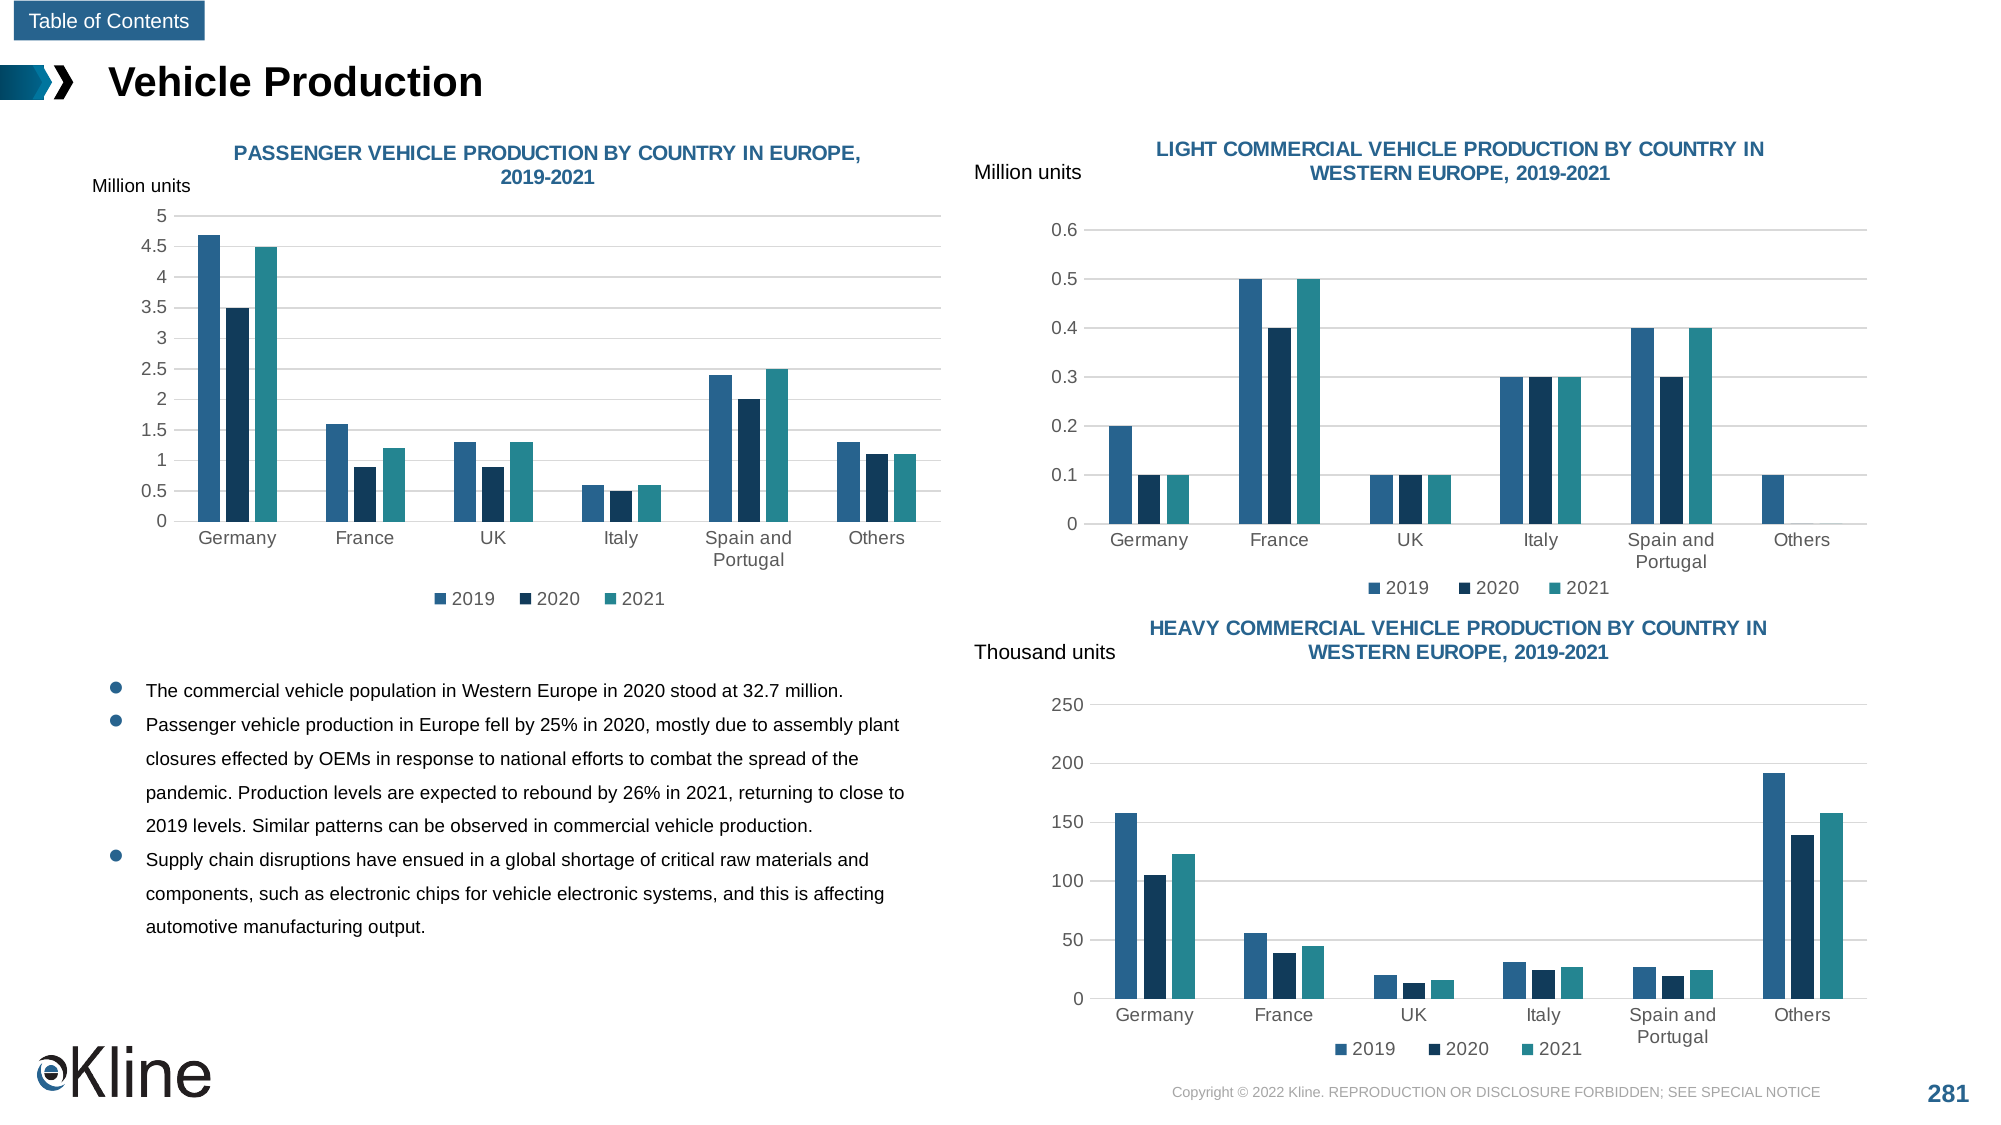

# Vehicle Production

### Chart: PASSENGER VEHICLE PRODUCTION BY COUNTRY IN EUROPE, 2019-2021

| Category | 2019 | 2020 | 2021 |
|---|---|---|---|
| Germany | 4.7 | 3.5 | 4.5 |
| France | 1.6 | 0.9 | 1.2 |
| UK | 1.3 | 0.9 | 1.3 |
| Italy | 0.6 | 0.5 | 0.6 |
| Spain and Portugal | 2.4 | 2.0 | 2.5 |
| Others | 1.299999999999999 | 1.0999999999999996 | 1.0999999999999996 |

### Chart: LIGHT COMMERCIAL VEHICLE PRODUCTION BY COUNTRY IN WESTERN EUROPE, 2019-2021

| Category | 2019 | 2020 | 2021 |
|---|---|---|---|
| Germany | 0.2 | 0.1 | 0.1 |
| France | 0.5 | 0.4 | 0.5 |
| UK | 0.1 | 0.1 | 0.1 |
| Italy | 0.3 | 0.3 | 0.3 |
| Spain and Portugal | 0.4 | 0.3 | 0.4 |
| Others | 0.10000000000000009 | 0.0 | 0.0 |
Million units
Million units

### Chart: HEAVY COMMERCIAL VEHICLE PRODUCTION BY COUNTRY IN WESTERN EUROPE, 2019-2021

| Category | 2019 | 2020 | 2021 |
|---|---|---|---|
| Germany | 158.0 | 105.0 | 123.0 |
| France | 56.0 | 39.0 | 45.0 |
| UK | 20.0 | 13.0 | 16.0 |
| Italy | 31.0 | 24.0 | 27.0 |
| Spain and Portugal | 27.0 | 19.0 | 24.0 |
| Others | 192.0 | 139.0 | 158.0 |
Thousand units
The commercial vehicle population in Western Europe in 2020 stood at 32.7 million.
Passenger vehicle production in Europe fell by 25% in 2020, mostly due to assembly plant closures effected by OEMs in response to national efforts to combat the spread of the pandemic. Production levels are expected to rebound by 26% in 2021, returning to close to 2019 levels. Similar patterns can be observed in commercial vehicle production.
Supply chain disruptions have ensued in a global shortage of critical raw materials and components, such as electronic chips for vehicle electronic systems, and this is affecting automotive manufacturing output.